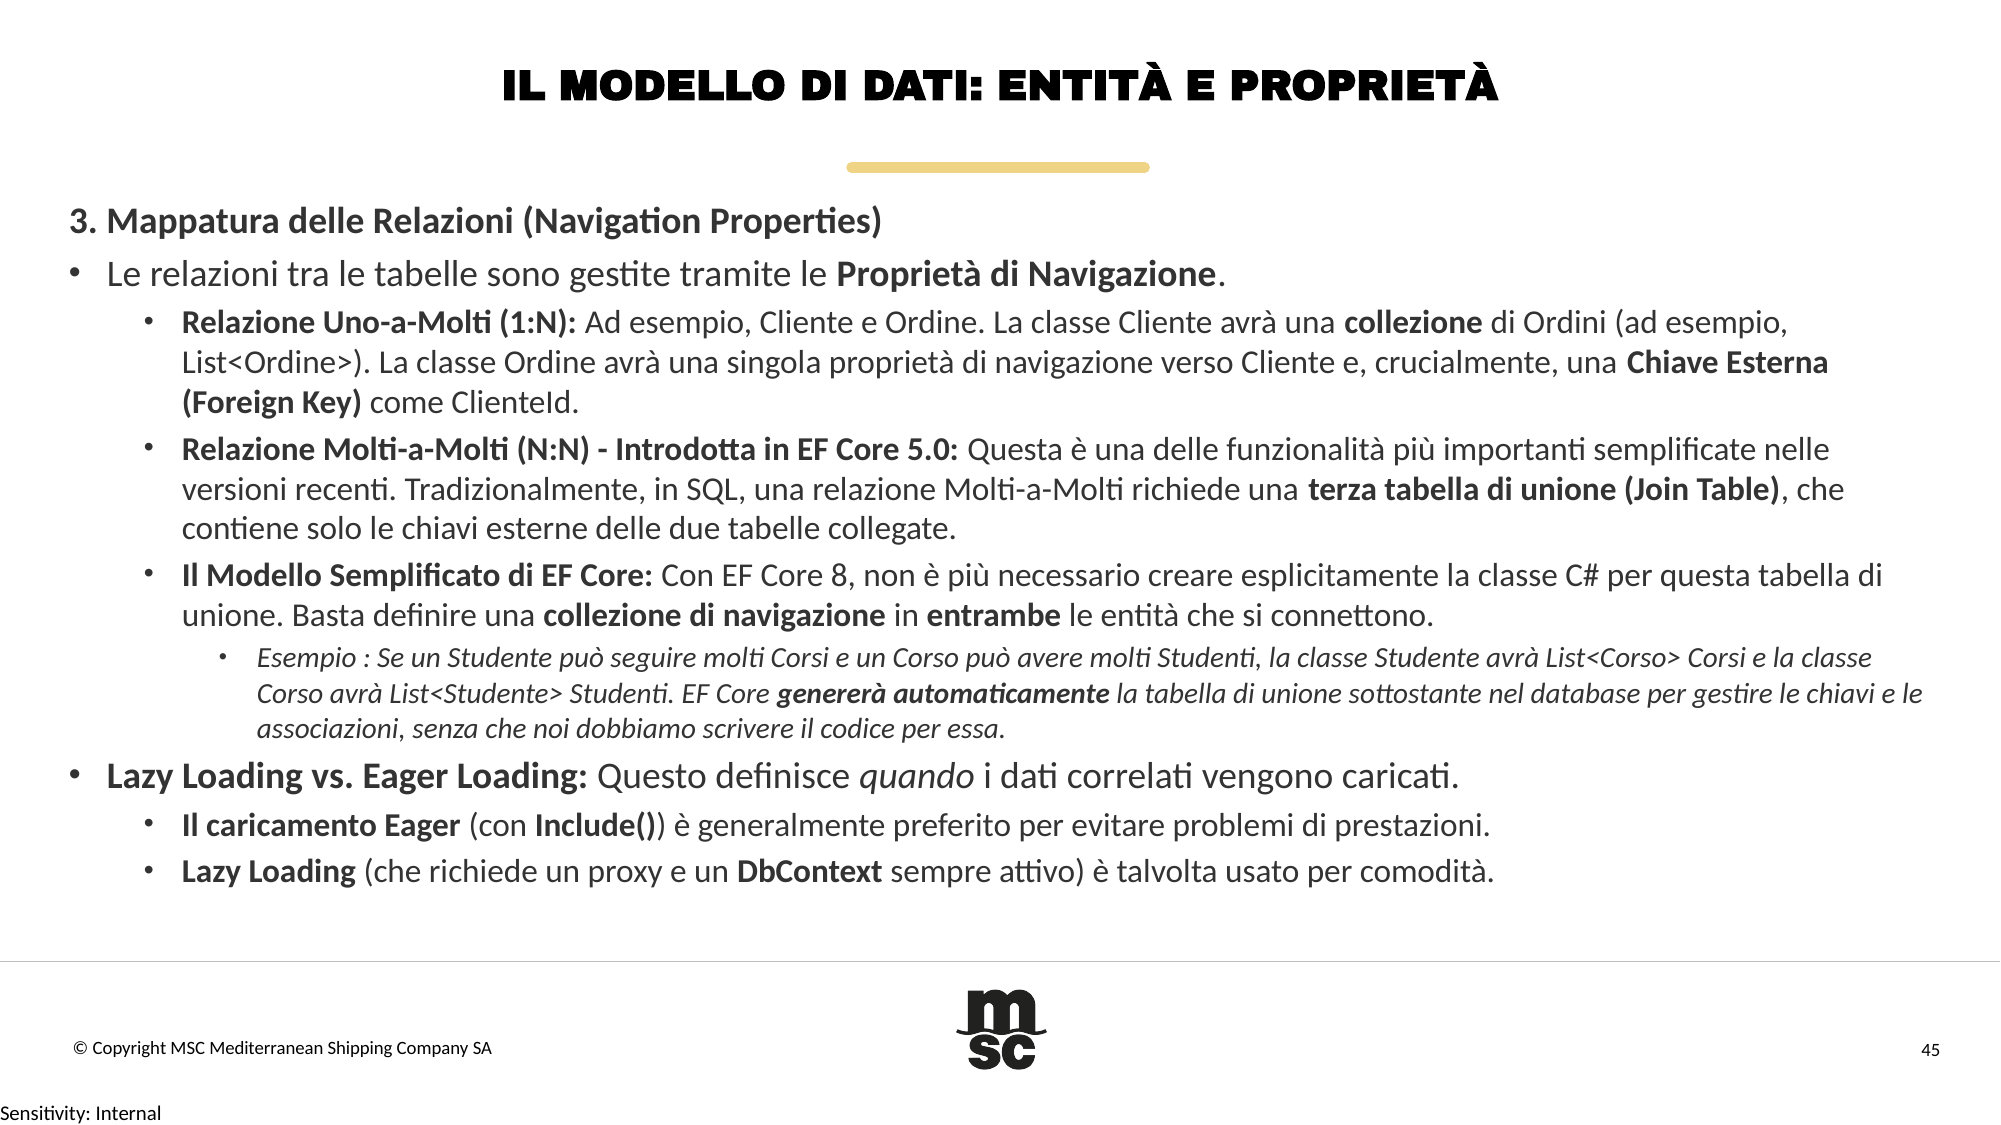

# Il Modello di Dati: Entità e Proprietà
3. Mappatura delle Relazioni (Navigation Properties)
Le relazioni tra le tabelle sono gestite tramite le Proprietà di Navigazione.
Relazione Uno-a-Molti (1:N): Ad esempio, Cliente e Ordine. La classe Cliente avrà una collezione di Ordini (ad esempio, List<Ordine>). La classe Ordine avrà una singola proprietà di navigazione verso Cliente e, crucialmente, una Chiave Esterna (Foreign Key) come ClienteId.
Relazione Molti-a-Molti (N:N) - Introdotta in EF Core 5.0: Questa è una delle funzionalità più importanti semplificate nelle versioni recenti. Tradizionalmente, in SQL, una relazione Molti-a-Molti richiede una terza tabella di unione (Join Table), che contiene solo le chiavi esterne delle due tabelle collegate.
Il Modello Semplificato di EF Core: Con EF Core 8, non è più necessario creare esplicitamente la classe C# per questa tabella di unione. Basta definire una collezione di navigazione in entrambe le entità che si connettono.
Esempio : Se un Studente può seguire molti Corsi e un Corso può avere molti Studenti, la classe Studente avrà List<Corso> Corsi e la classe Corso avrà List<Studente> Studenti. EF Core genererà automaticamente la tabella di unione sottostante nel database per gestire le chiavi e le associazioni, senza che noi dobbiamo scrivere il codice per essa.
Lazy Loading vs. Eager Loading: Questo definisce quando i dati correlati vengono caricati.
Il caricamento Eager (con Include()) è generalmente preferito per evitare problemi di prestazioni.
Lazy Loading (che richiede un proxy e un DbContext sempre attivo) è talvolta usato per comodità.

© Copyright MSC Mediterranean Shipping Company SA

45